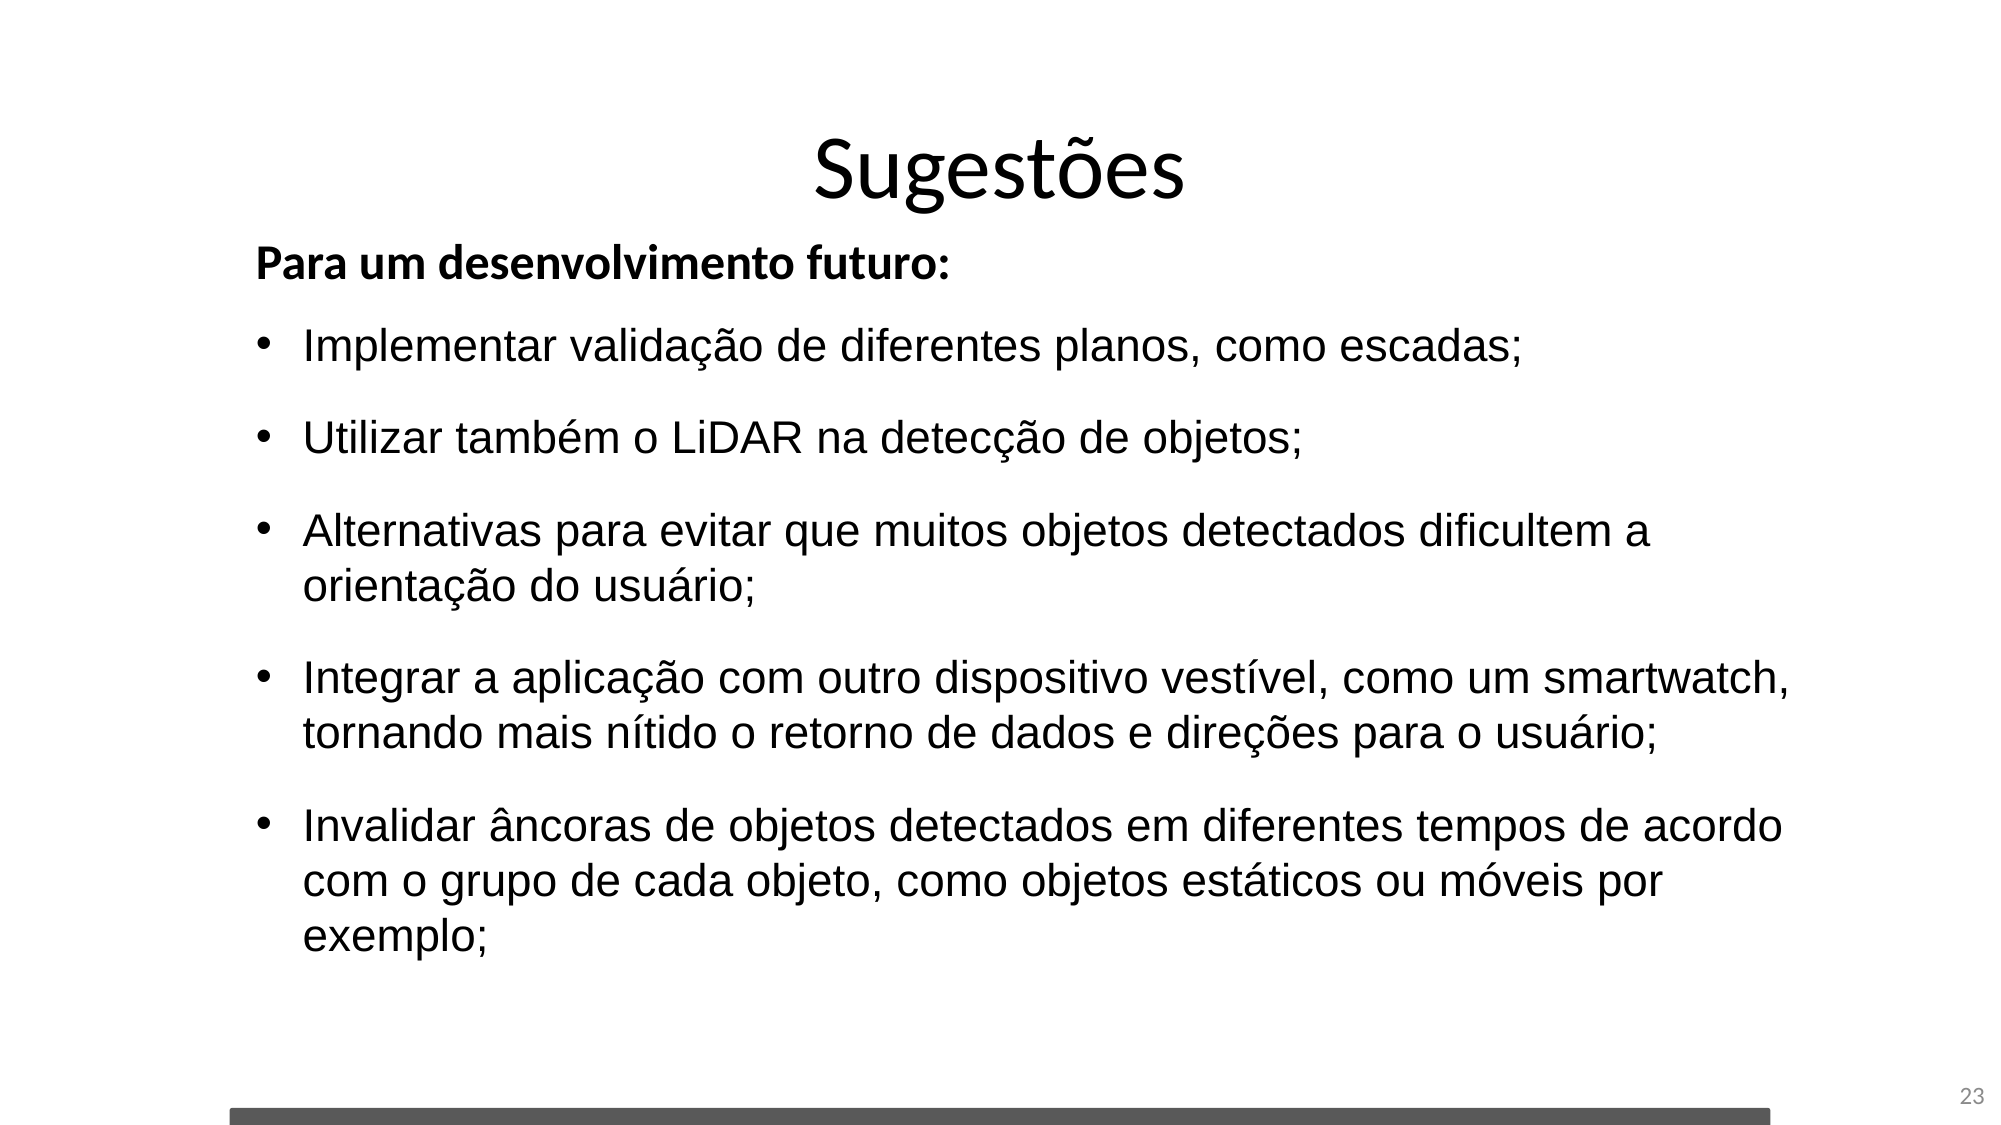

# Sugestões
Para um desenvolvimento futuro:
Implementar validação de diferentes planos, como escadas;
Utilizar também o LiDAR na detecção de objetos;
Alternativas para evitar que muitos objetos detectados dificultem a orientação do usuário;
Integrar a aplicação com outro dispositivo vestível, como um smartwatch, tornando mais nítido o retorno de dados e direções para o usuário;
Invalidar âncoras de objetos detectados em diferentes tempos de acordo com o grupo de cada objeto, como objetos estáticos ou móveis por exemplo;

23